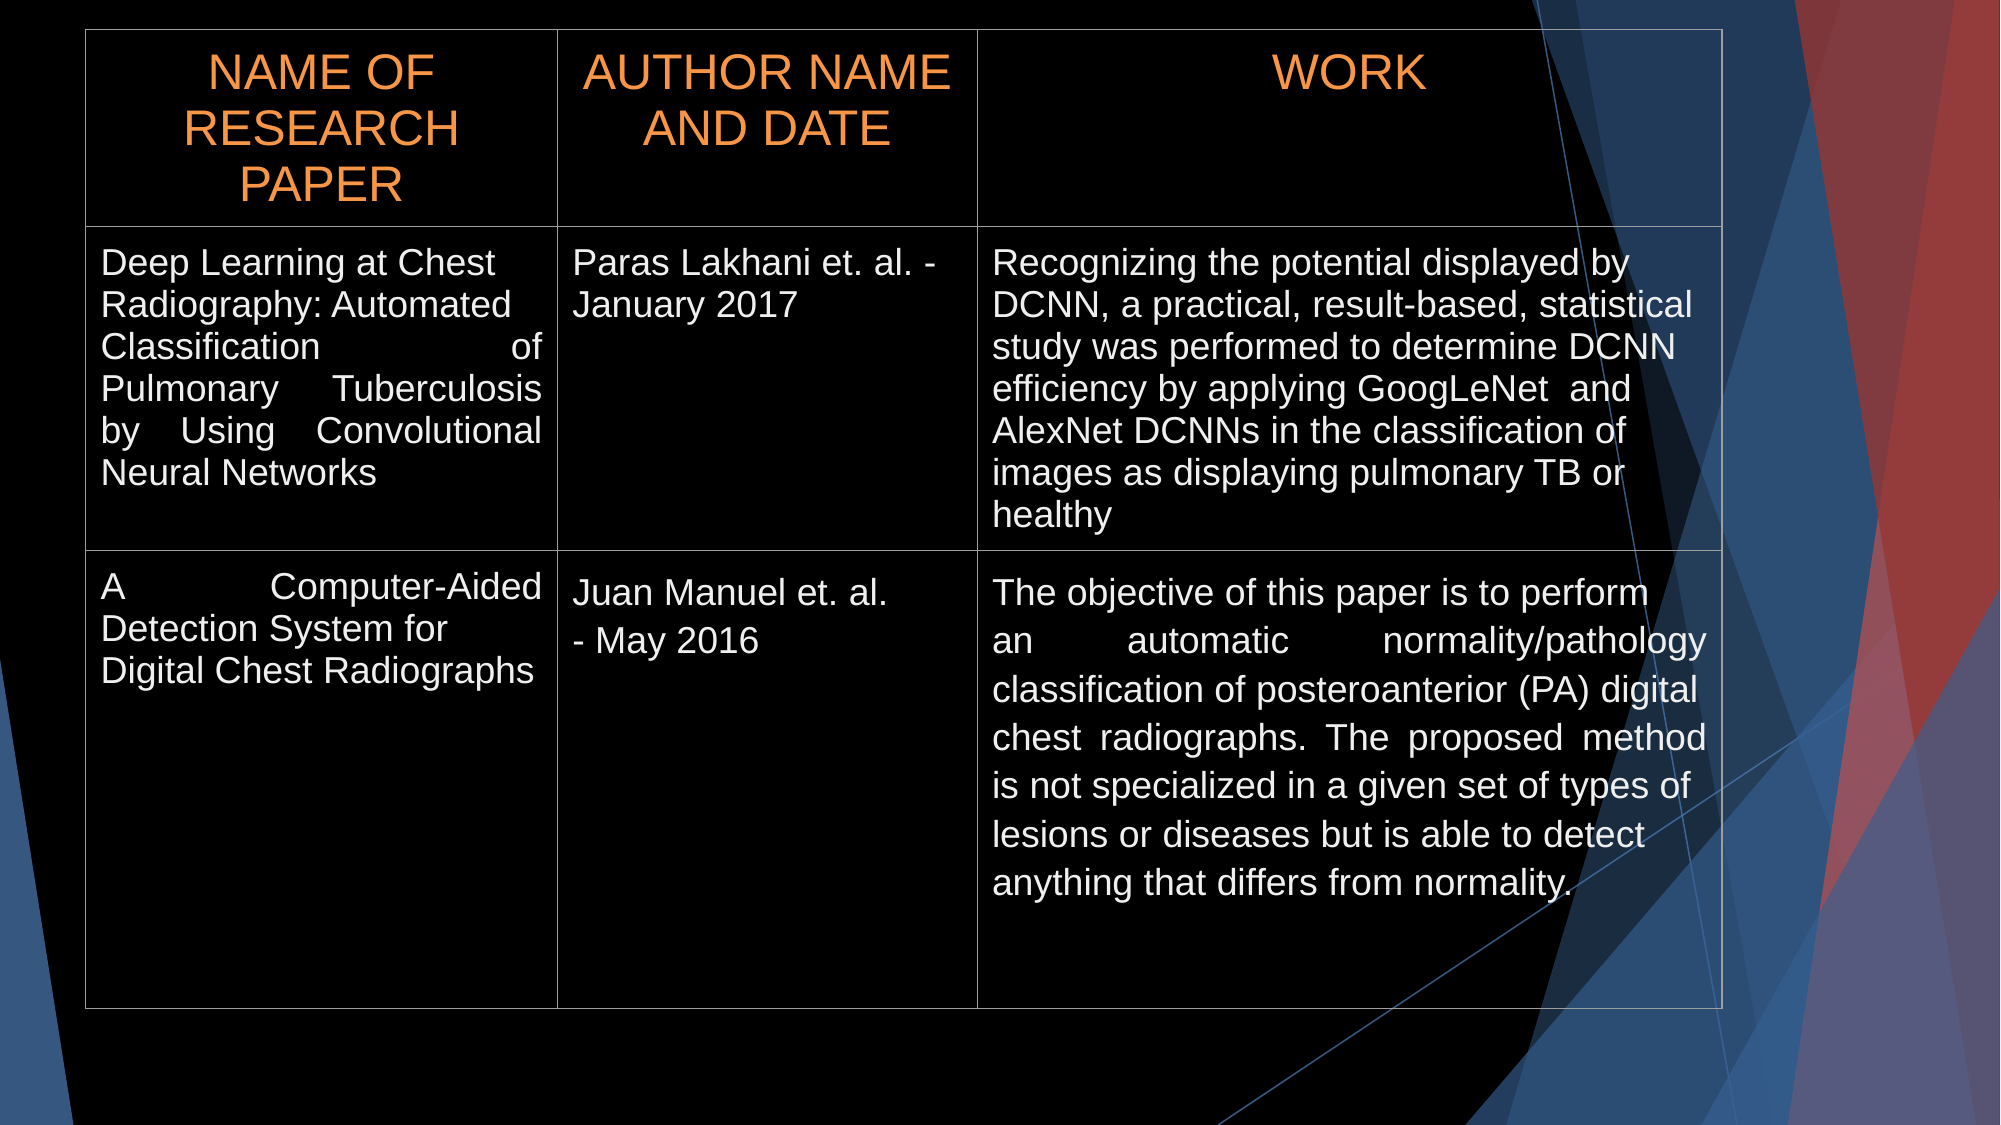

| NAME OF RESEARCH PAPER | AUTHOR NAME AND DATE | WORK |
| --- | --- | --- |
| Deep Learning at Chest Radiography: Automated Classification of Pulmonary Tuberculosis by Using Convolutional Neural Networks | Paras Lakhani et. al. - January 2017 | Recognizing the potential displayed by DCNN, a practical, result-based, statistical study was performed to determine DCNN efficiency by applying GoogLeNet and AlexNet DCNNs in the classification of images as displaying pulmonary TB or healthy |
| A Computer-Aided Detection System for Digital Chest Radiographs | Juan Manuel et. al. - May 2016 | The objective of this paper is to perform an automatic normality/pathology classification of posteroanterior (PA) digital chest radiographs. The proposed method is not specialized in a given set of types of lesions or diseases but is able to detect anything that differs from normality. |